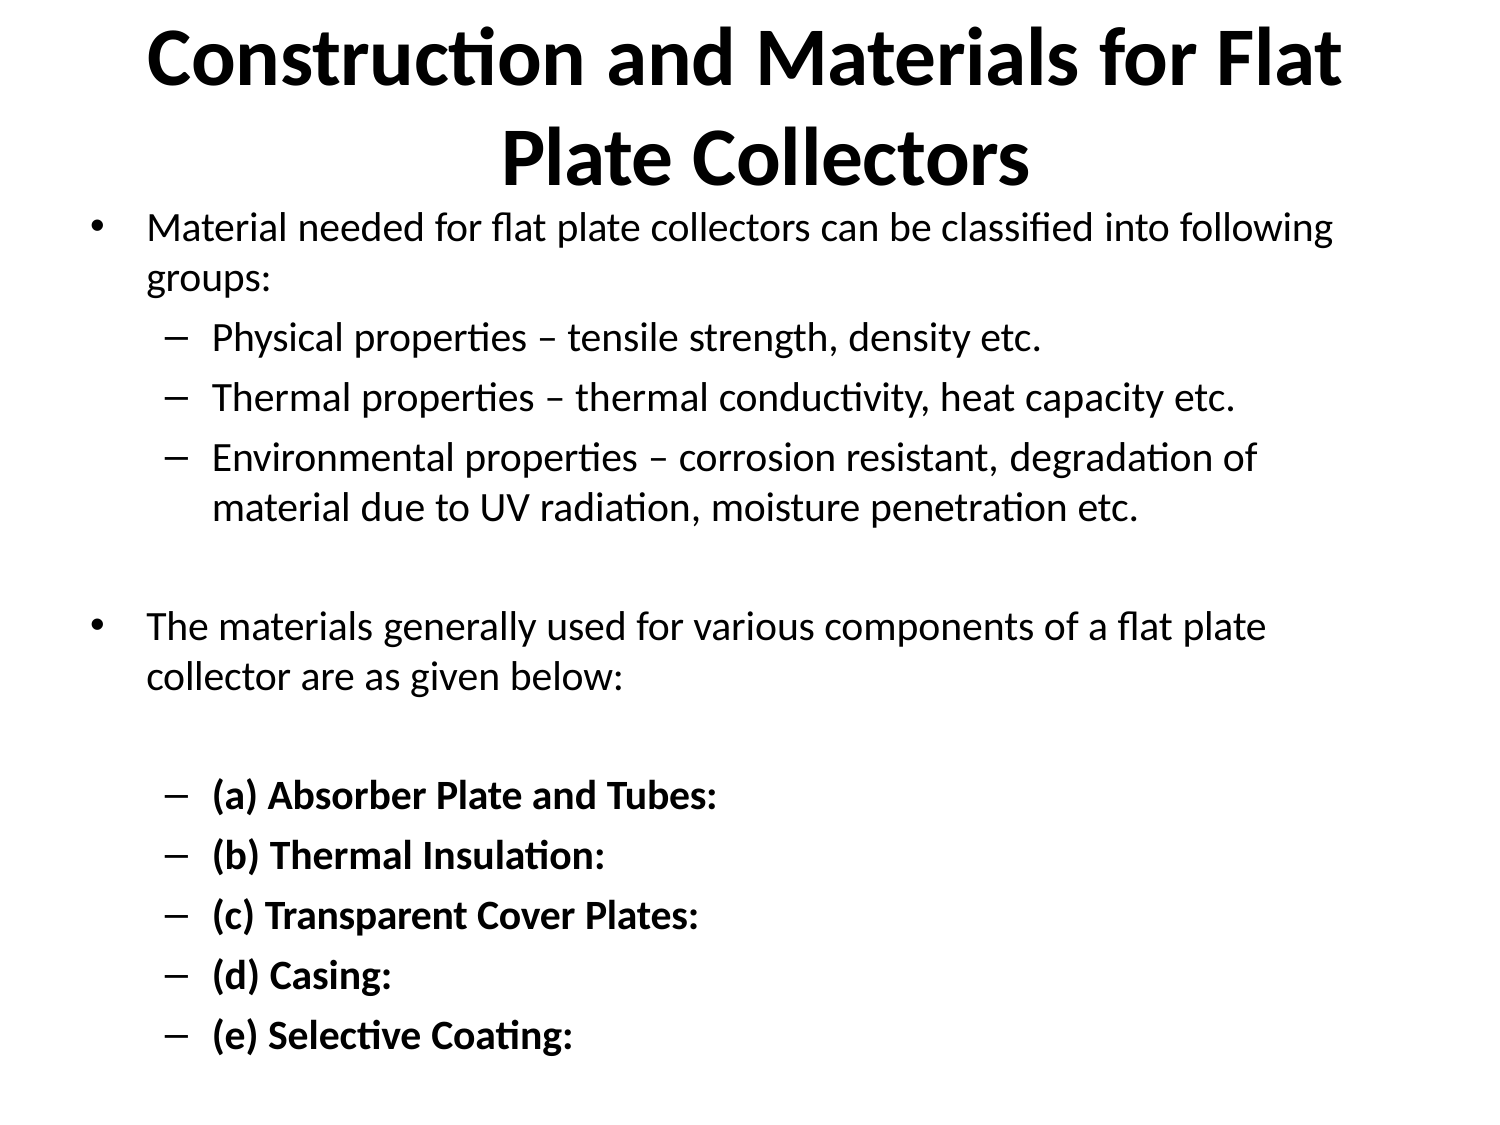

# Construction and Materials for Flat  Plate Collectors
Material needed for flat plate collectors can be classified into following  groups:
Physical properties – tensile strength, density etc.
Thermal properties – thermal conductivity, heat capacity etc.
Environmental properties – corrosion resistant, degradation of  material due to UV radiation, moisture penetration etc.

The materials generally used for various components of a flat plate
collector are as given below:

(a) Absorber Plate and Tubes:
(b) Thermal Insulation:
(c) Transparent Cover Plates:
(d) Casing:
(e) Selective Coating: